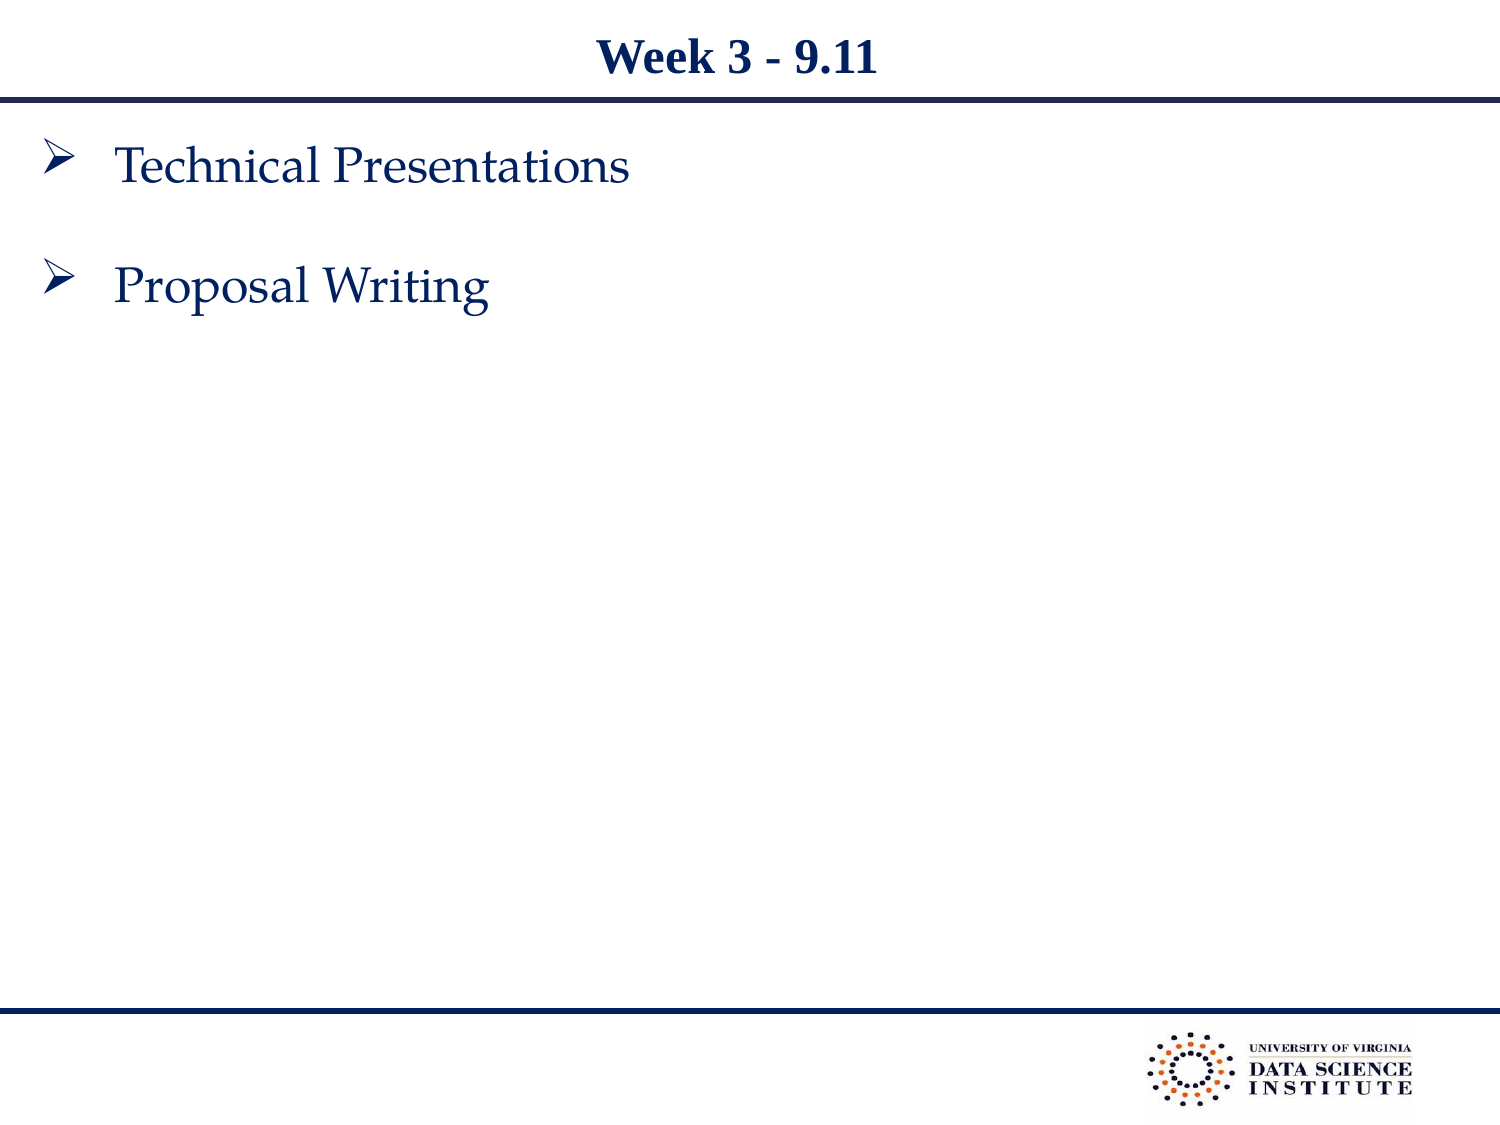

# Week 3 - 9.11
Technical Presentations

Proposal Writing